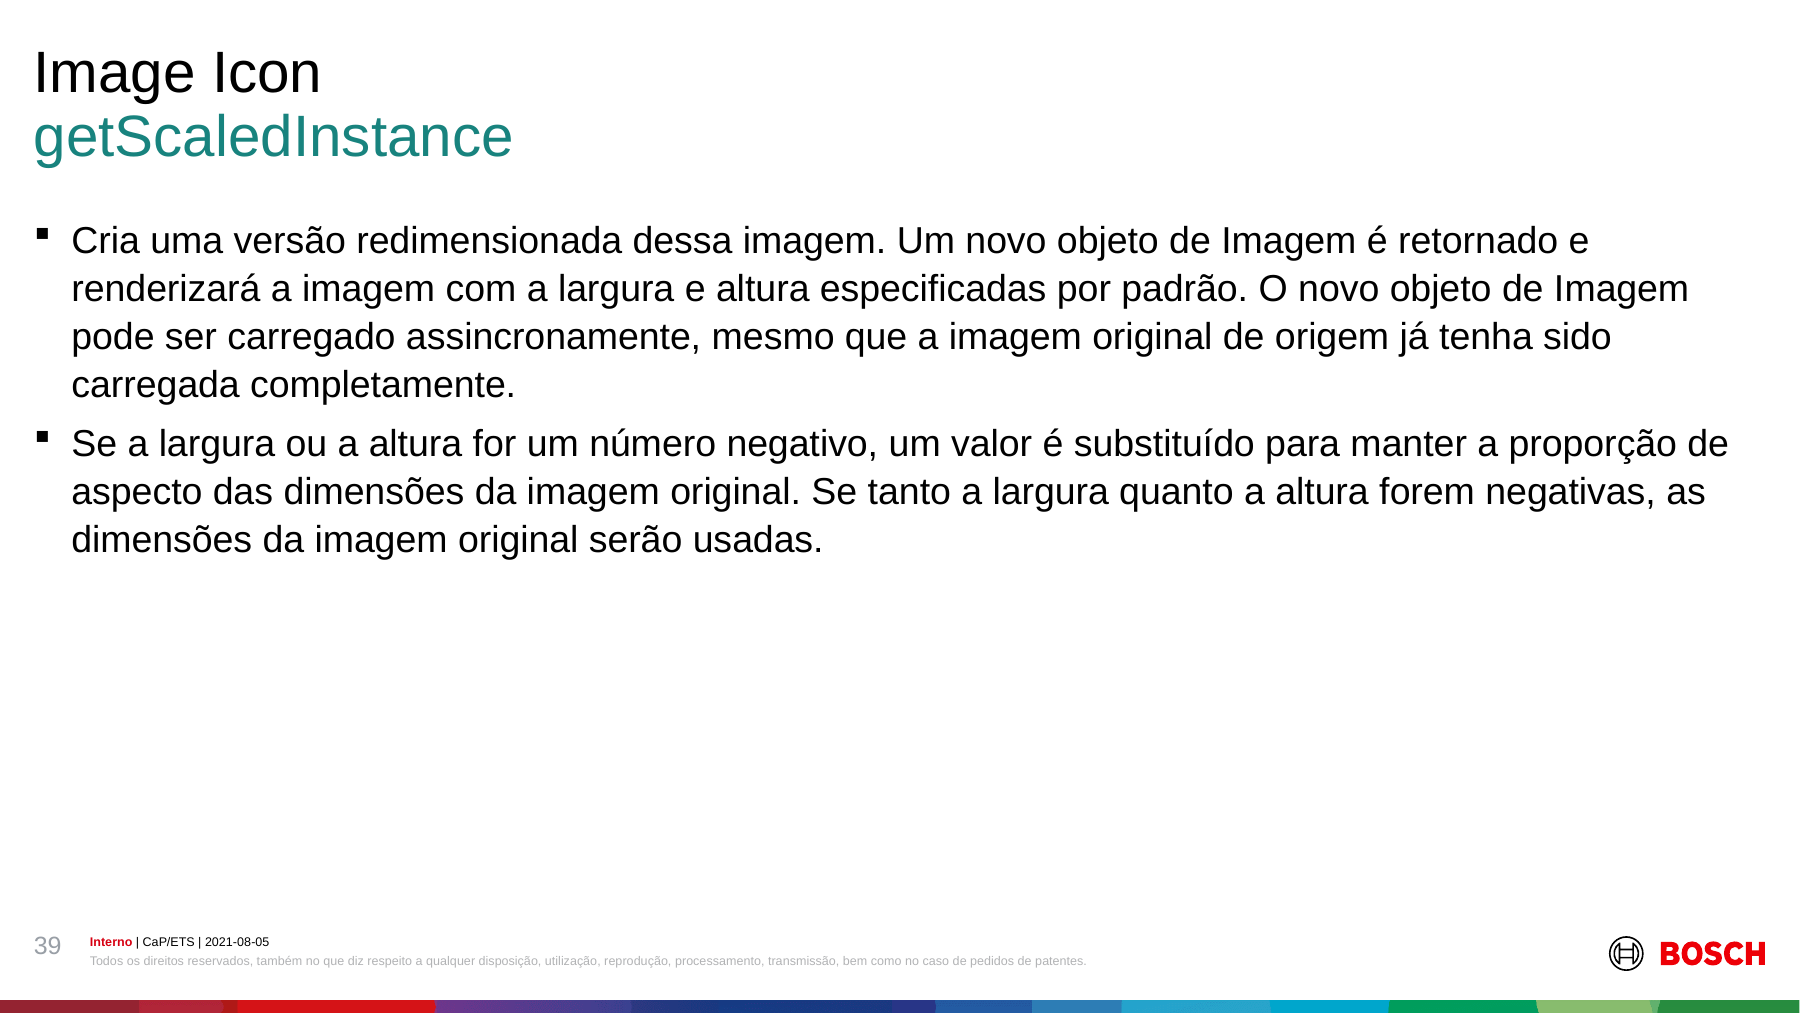

Image Icon
# getScaledInstance
Cria uma versão redimensionada dessa imagem. Um novo objeto de Imagem é retornado e renderizará a imagem com a largura e altura especificadas por padrão. O novo objeto de Imagem pode ser carregado assincronamente, mesmo que a imagem original de origem já tenha sido carregada completamente.
Se a largura ou a altura for um número negativo, um valor é substituído para manter a proporção de aspecto das dimensões da imagem original. Se tanto a largura quanto a altura forem negativas, as dimensões da imagem original serão usadas.
39